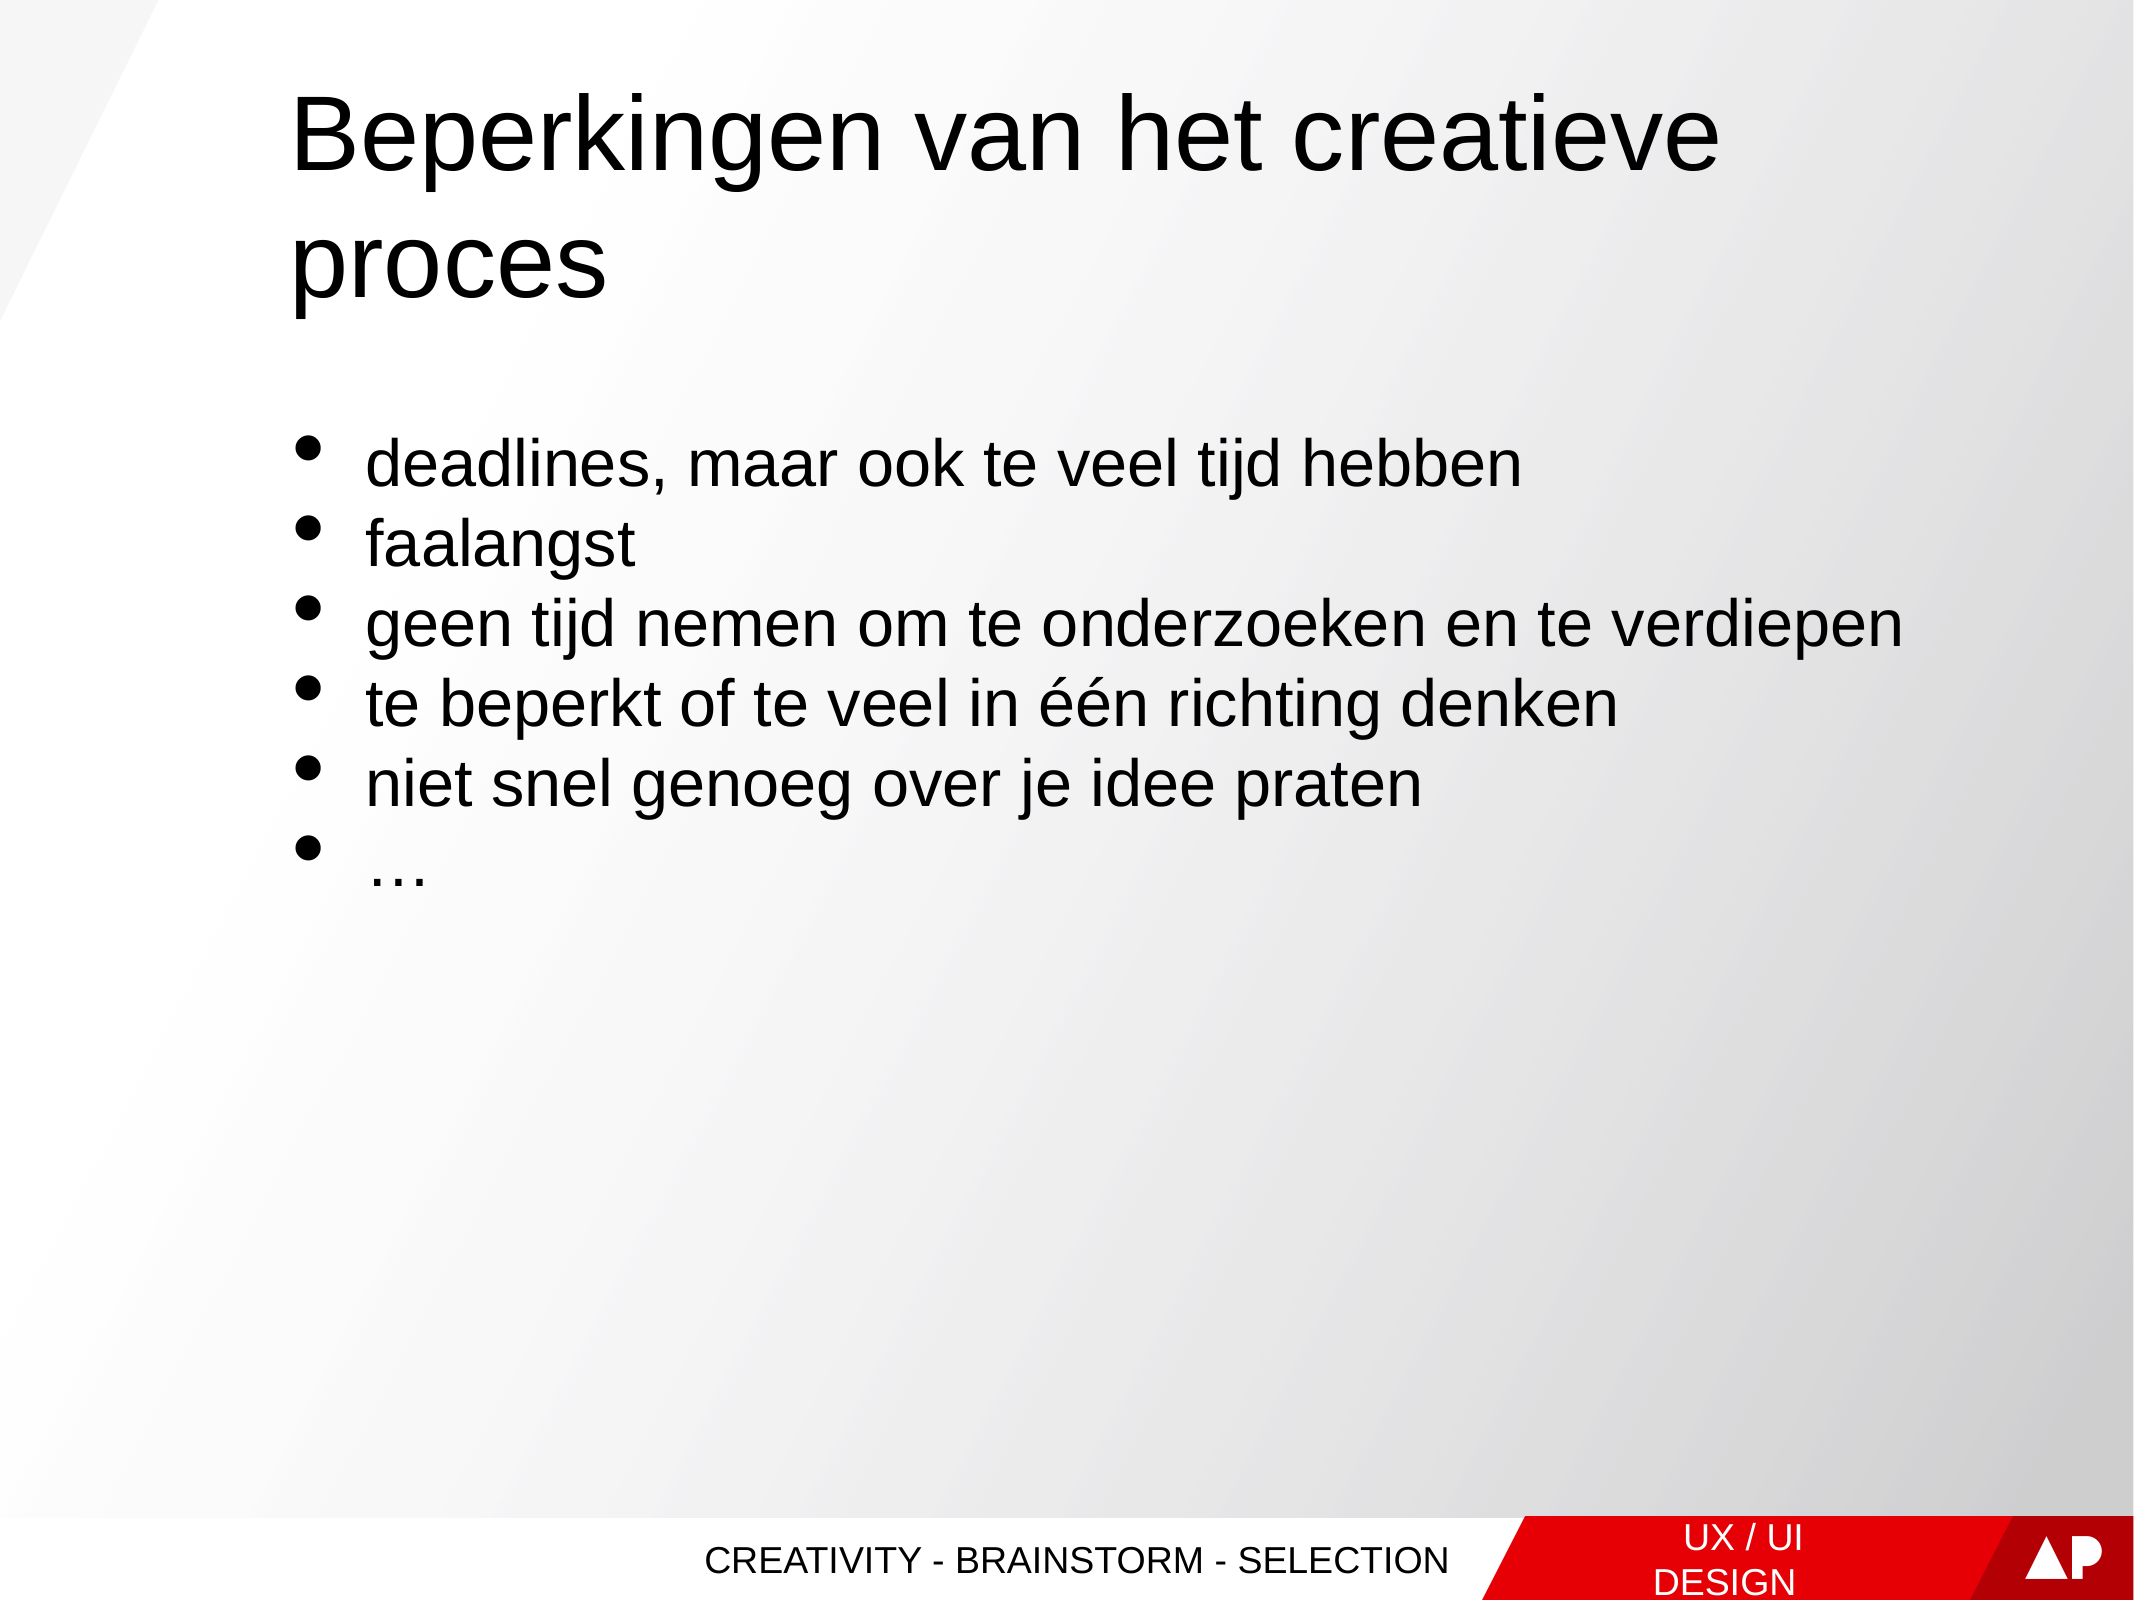

# Beperkingen van het creatieve proces
deadlines, maar ook te veel tijd hebben
faalangst
geen tijd nemen om te onderzoeken en te verdiepen
te beperkt of te veel in één richting denken
niet snel genoeg over je idee praten
…
CREATIVITY - BRAINSTORM - SELECTION